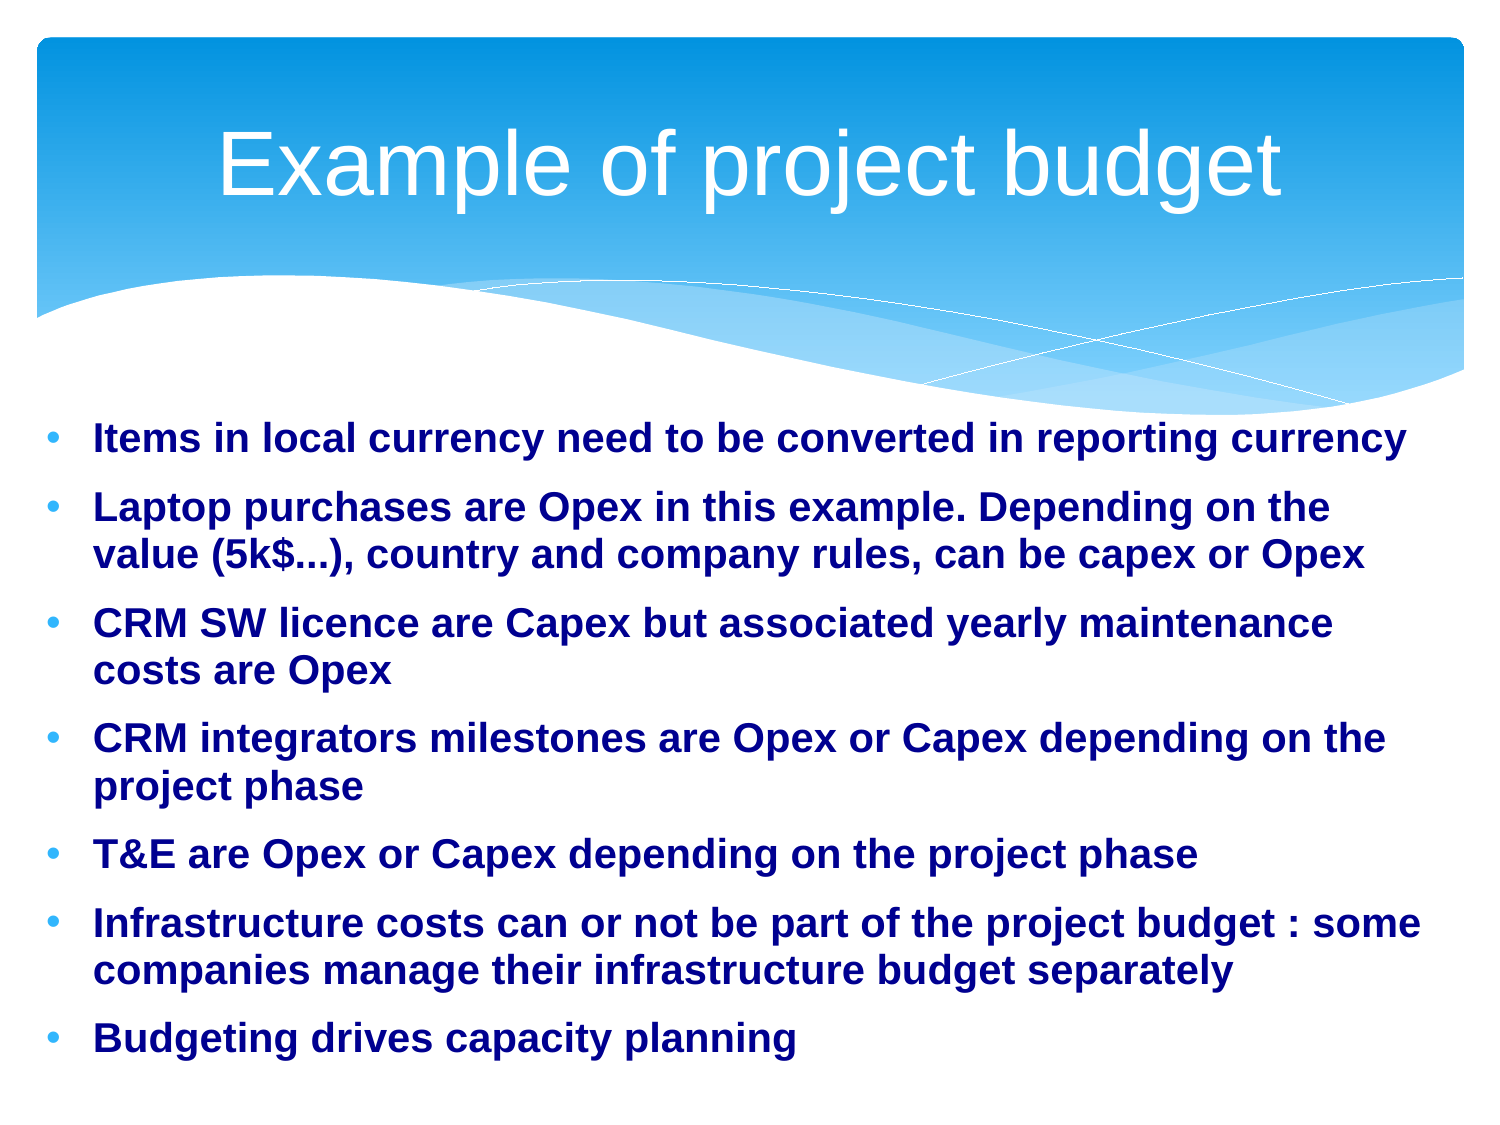

# Example of project budget
Items in local currency need to be converted in reporting currency
Laptop purchases are Opex in this example. Depending on the value (5k$...), country and company rules, can be capex or Opex
CRM SW licence are Capex but associated yearly maintenance costs are Opex
CRM integrators milestones are Opex or Capex depending on the project phase
T&E are Opex or Capex depending on the project phase
Infrastructure costs can or not be part of the project budget : some companies manage their infrastructure budget separately
Budgeting drives capacity planning